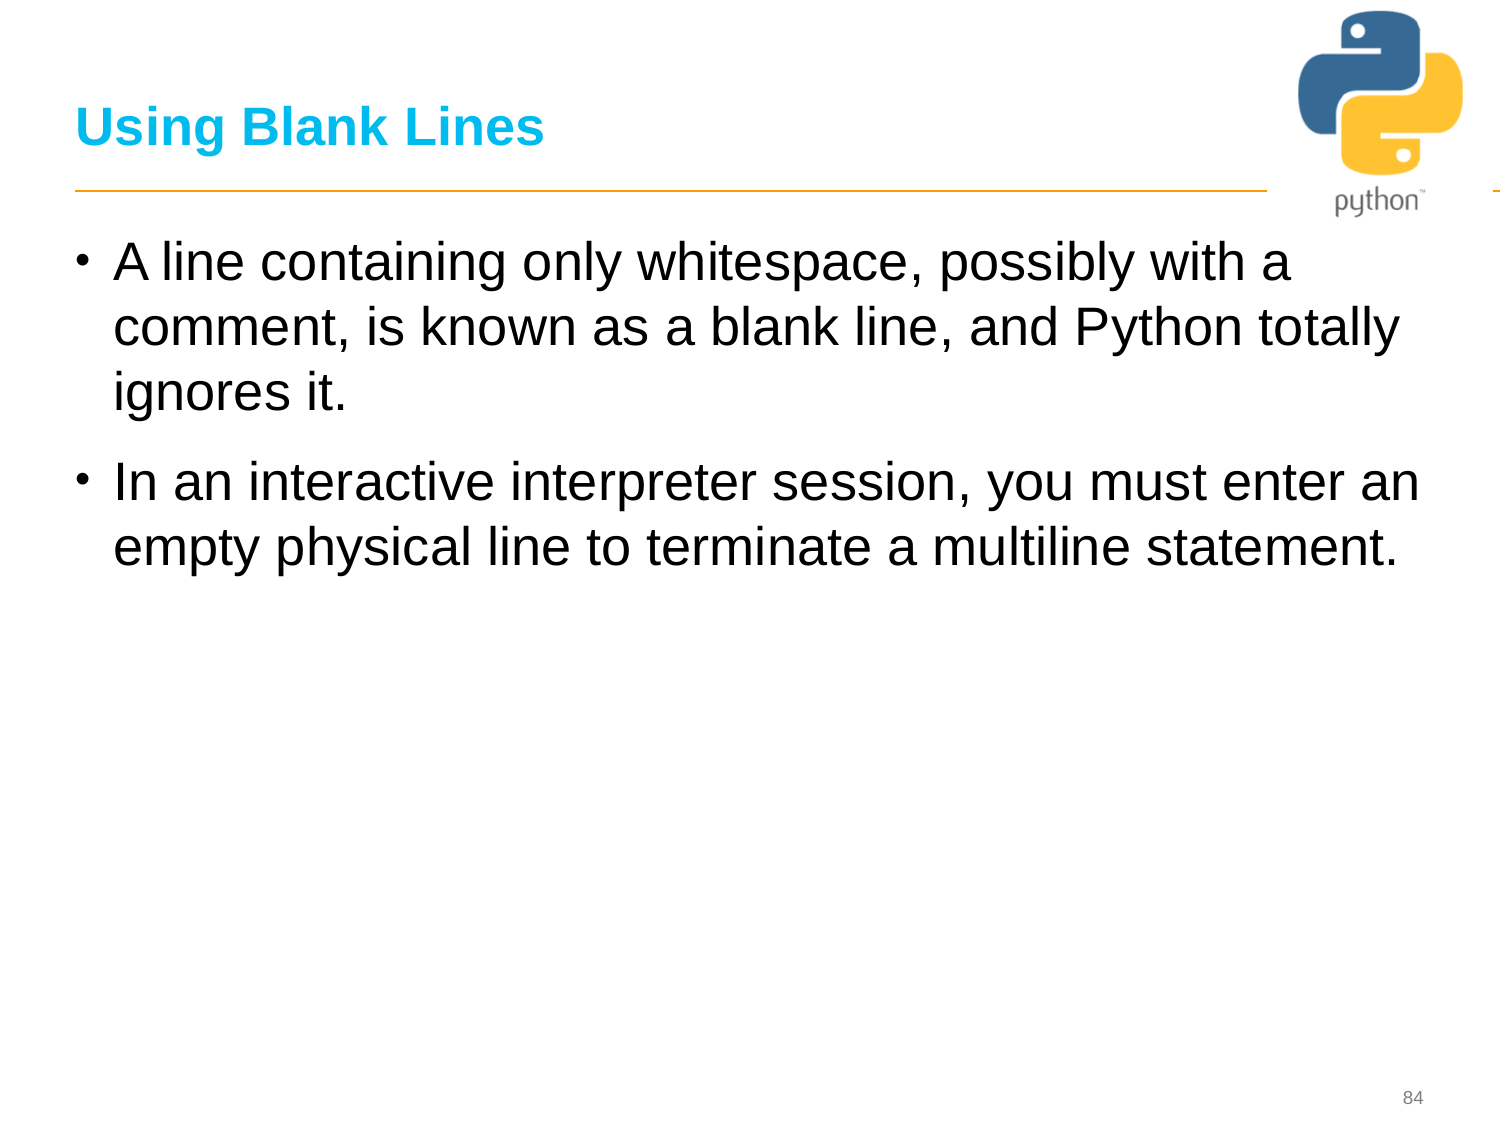

84
# Using Blank Lines
A line containing only whitespace, possibly with a comment, is known as a blank line, and Python totally ignores it.
In an interactive interpreter session, you must enter an empty physical line to terminate a multiline statement.